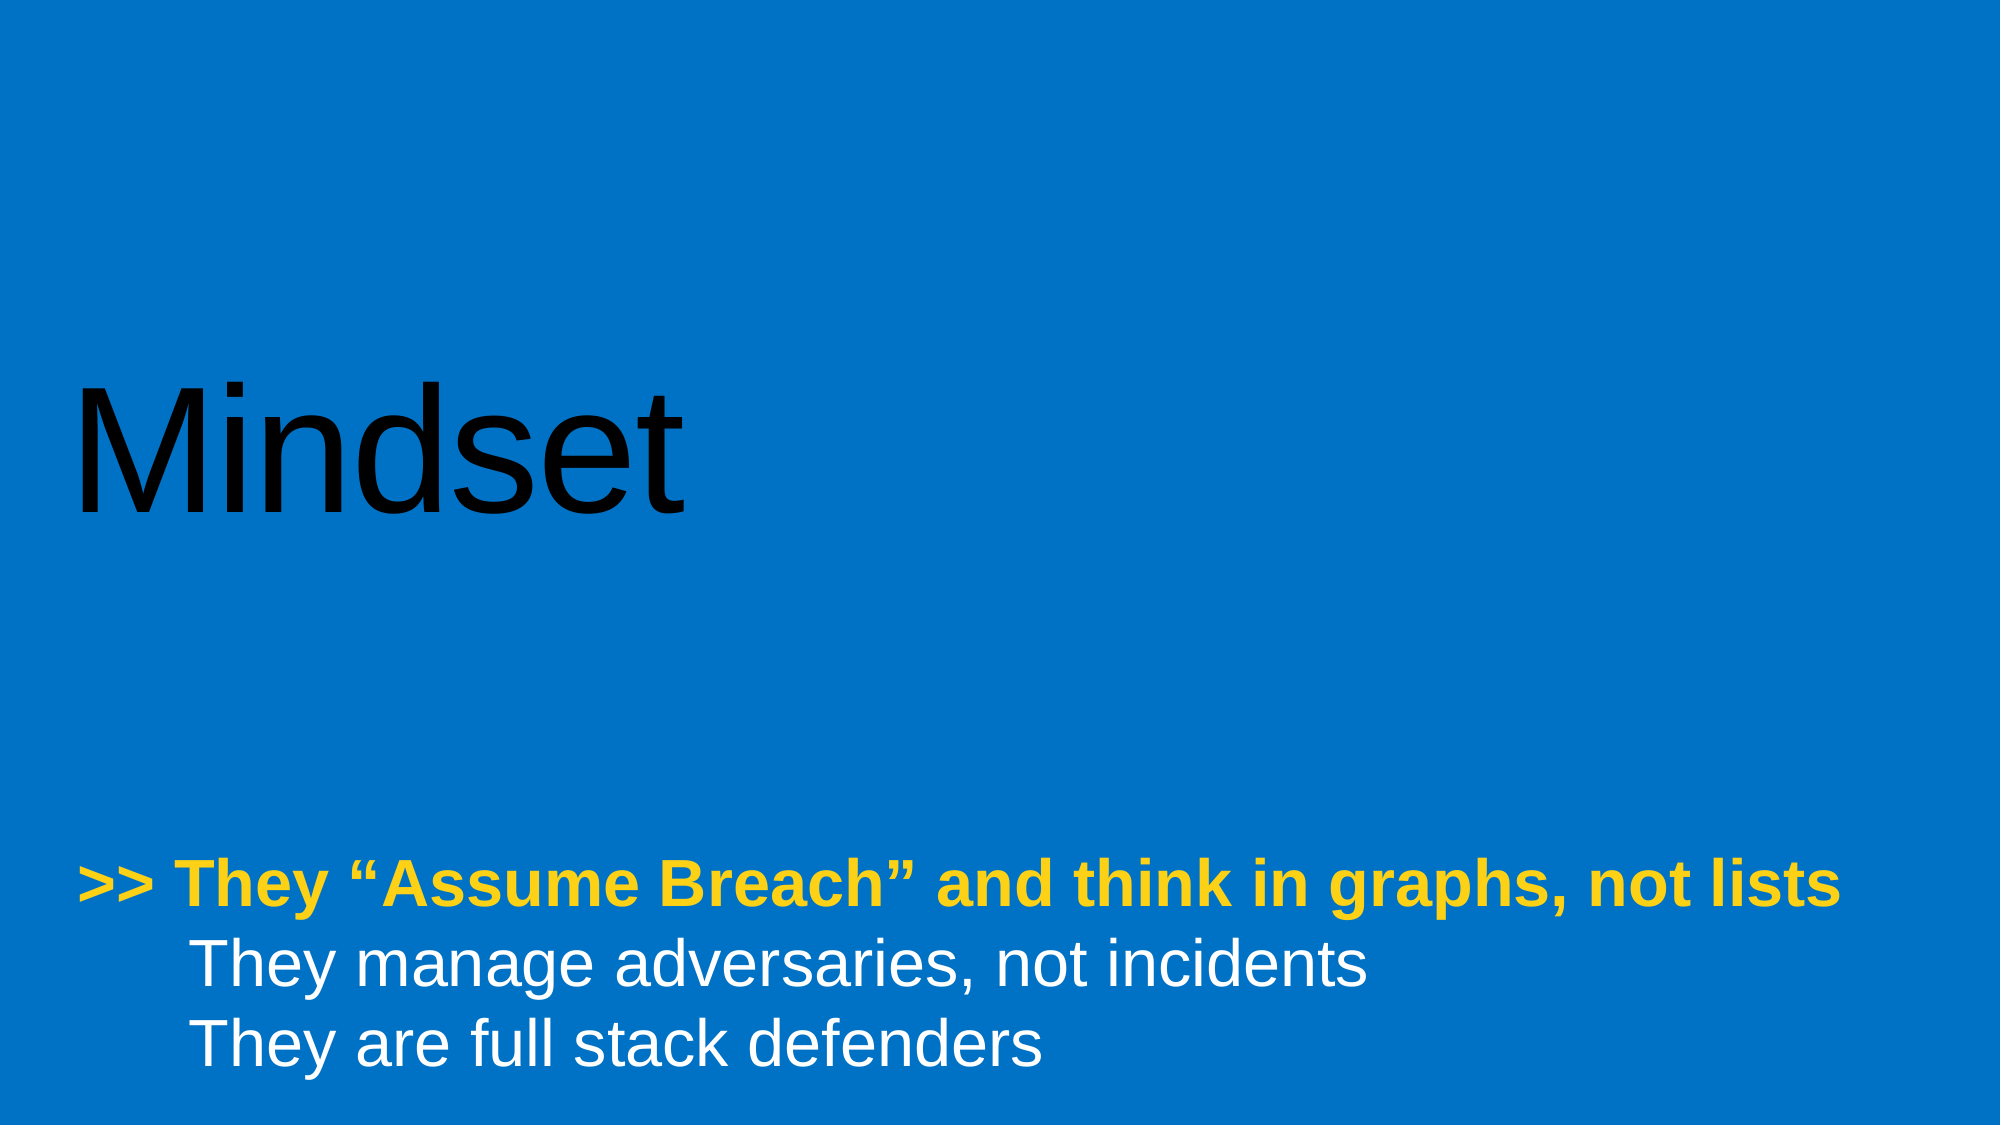

# Mindset
>> They “Assume Breach” and think in graphs, not lists
      They manage adversaries, not incidents
      They are full stack defenders